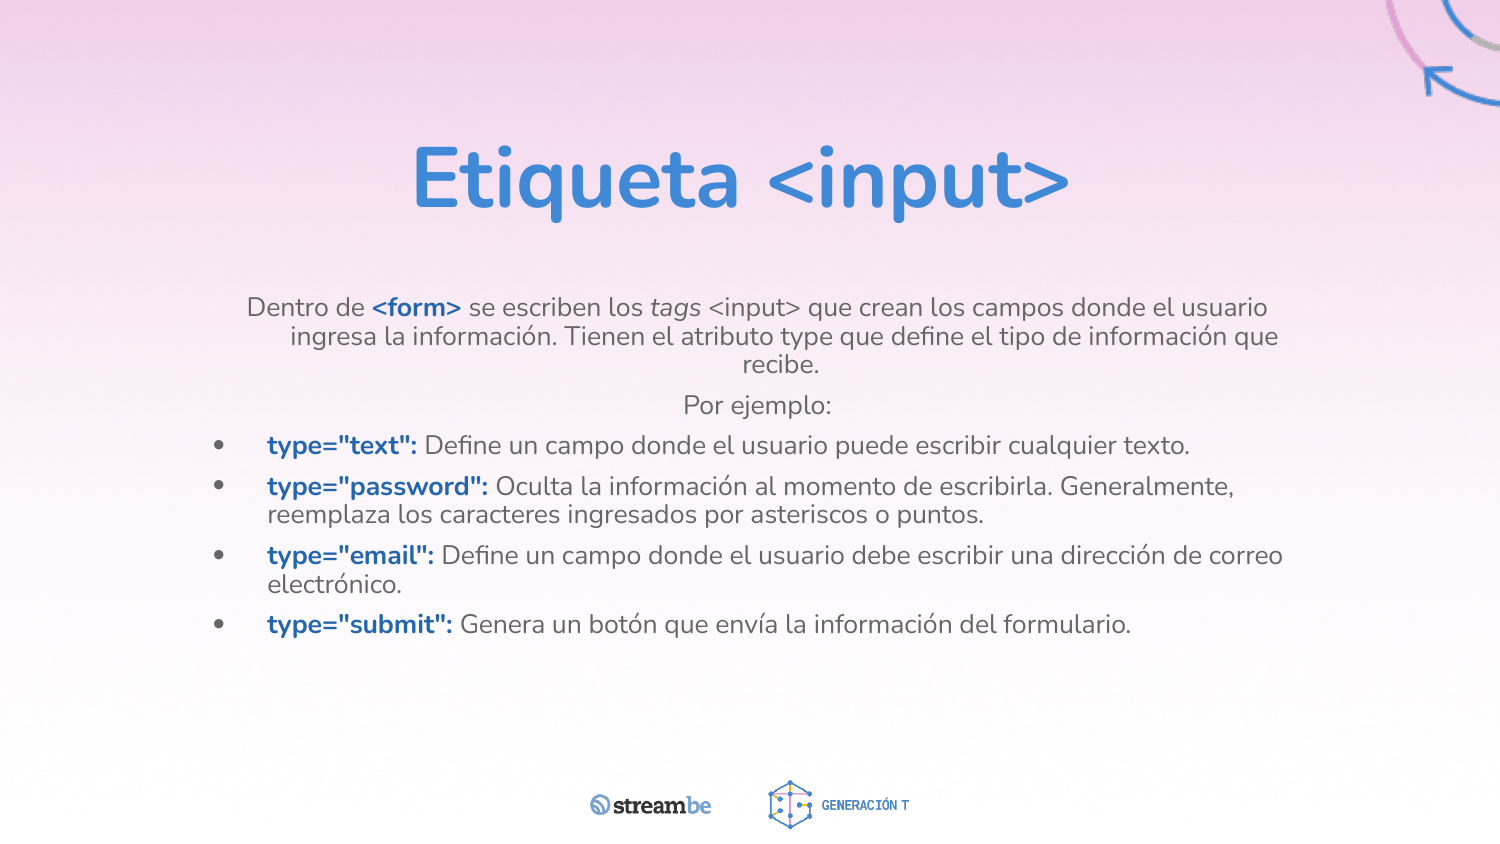

# Etiqueta <input>
Dentro de <form> se escriben los tags <input> que crean los campos donde el usuario ingresa la información. Tienen el atributo type que define el tipo de información que recibe.
Por ejemplo:
type="text": Define un campo donde el usuario puede escribir cualquier texto.
type="password": Oculta la información al momento de escribirla. Generalmente, reemplaza los caracteres ingresados por asteriscos o puntos.
type="email": Define un campo donde el usuario debe escribir una dirección de correo electrónico.
type="submit": Genera un botón que envía la información del formulario.